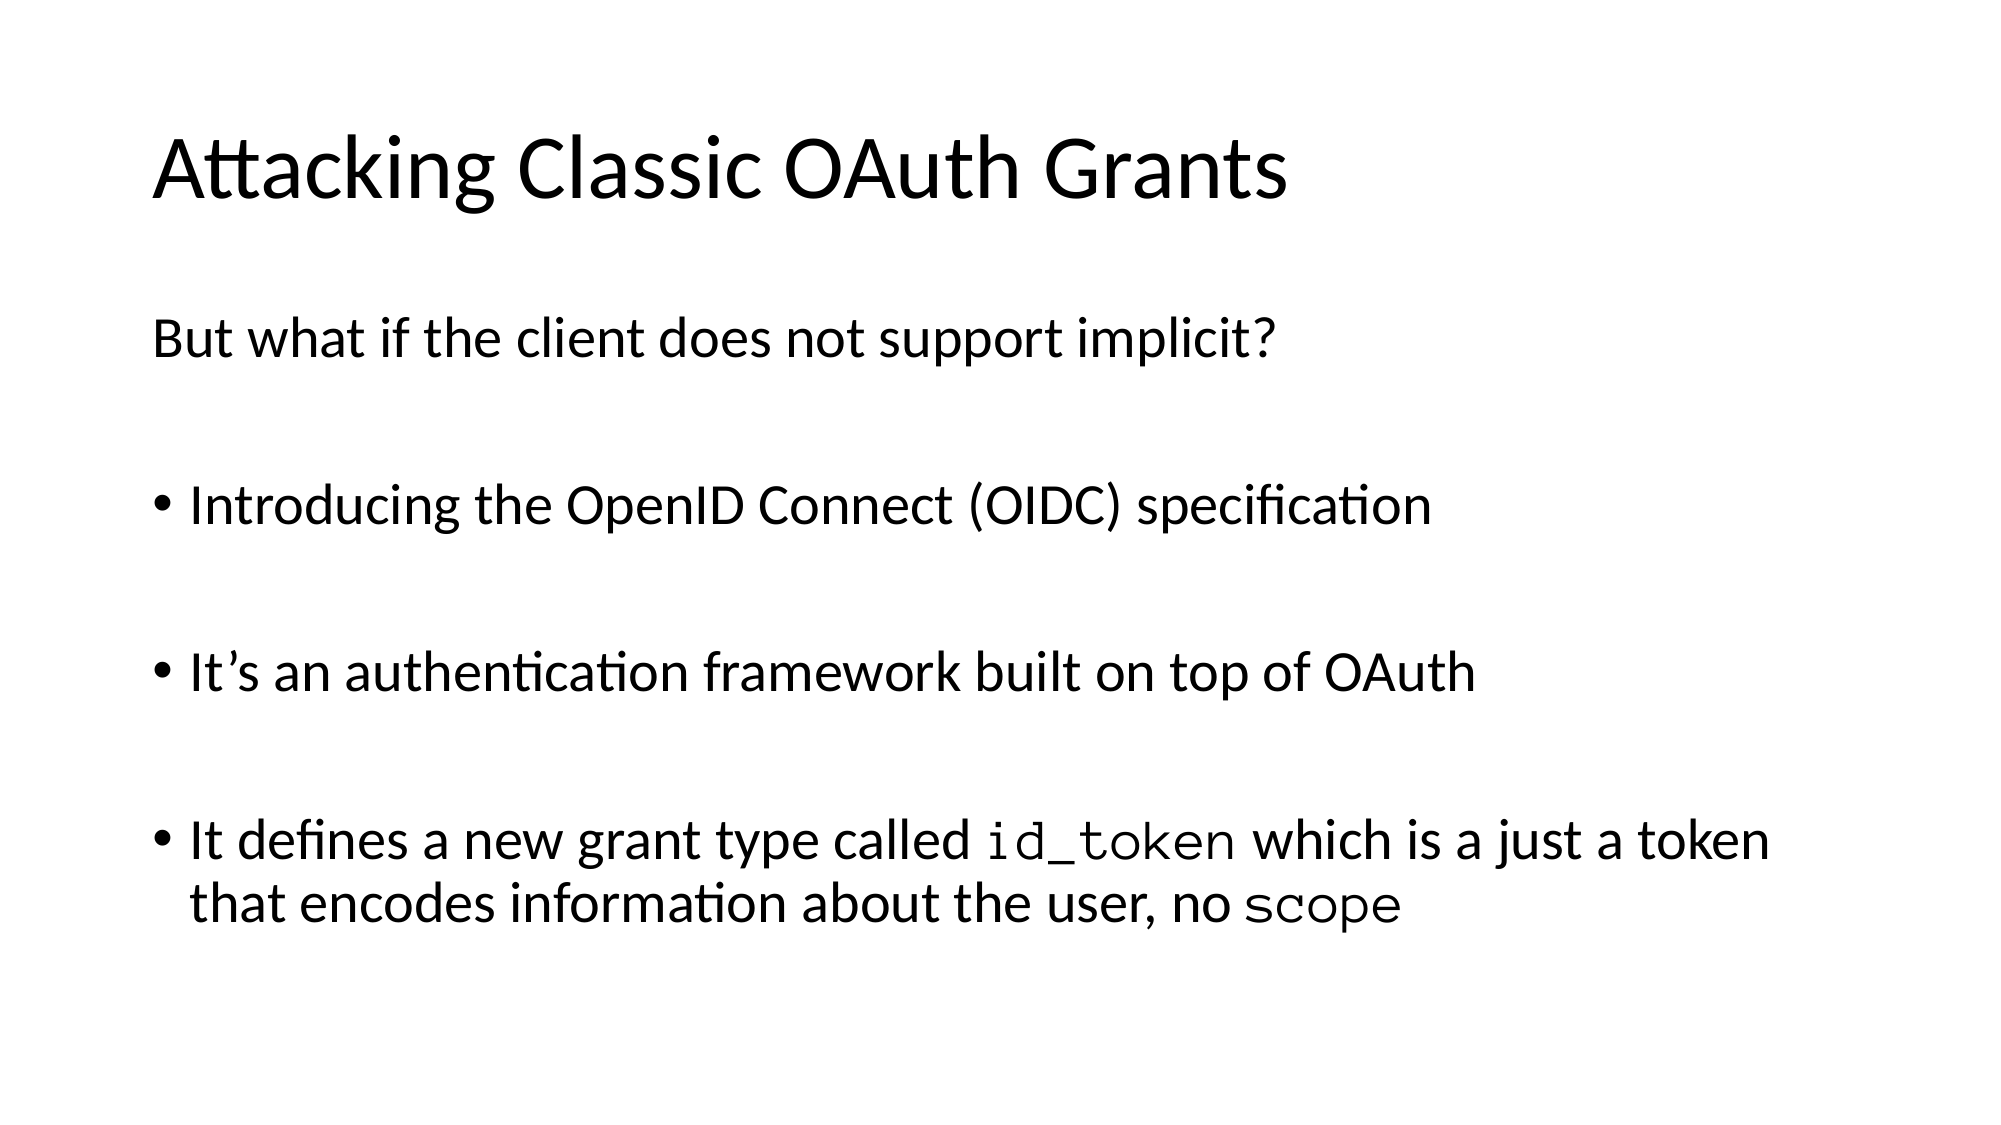

# Attacking Classic OAuth Grants
But what if the client does not support implicit?

Introducing the OpenID Connect (OIDC) specification

It’s an authentication framework built on top of OAuth

It defines a new grant type called id_token which is a just a token that encodes information about the user, no scope